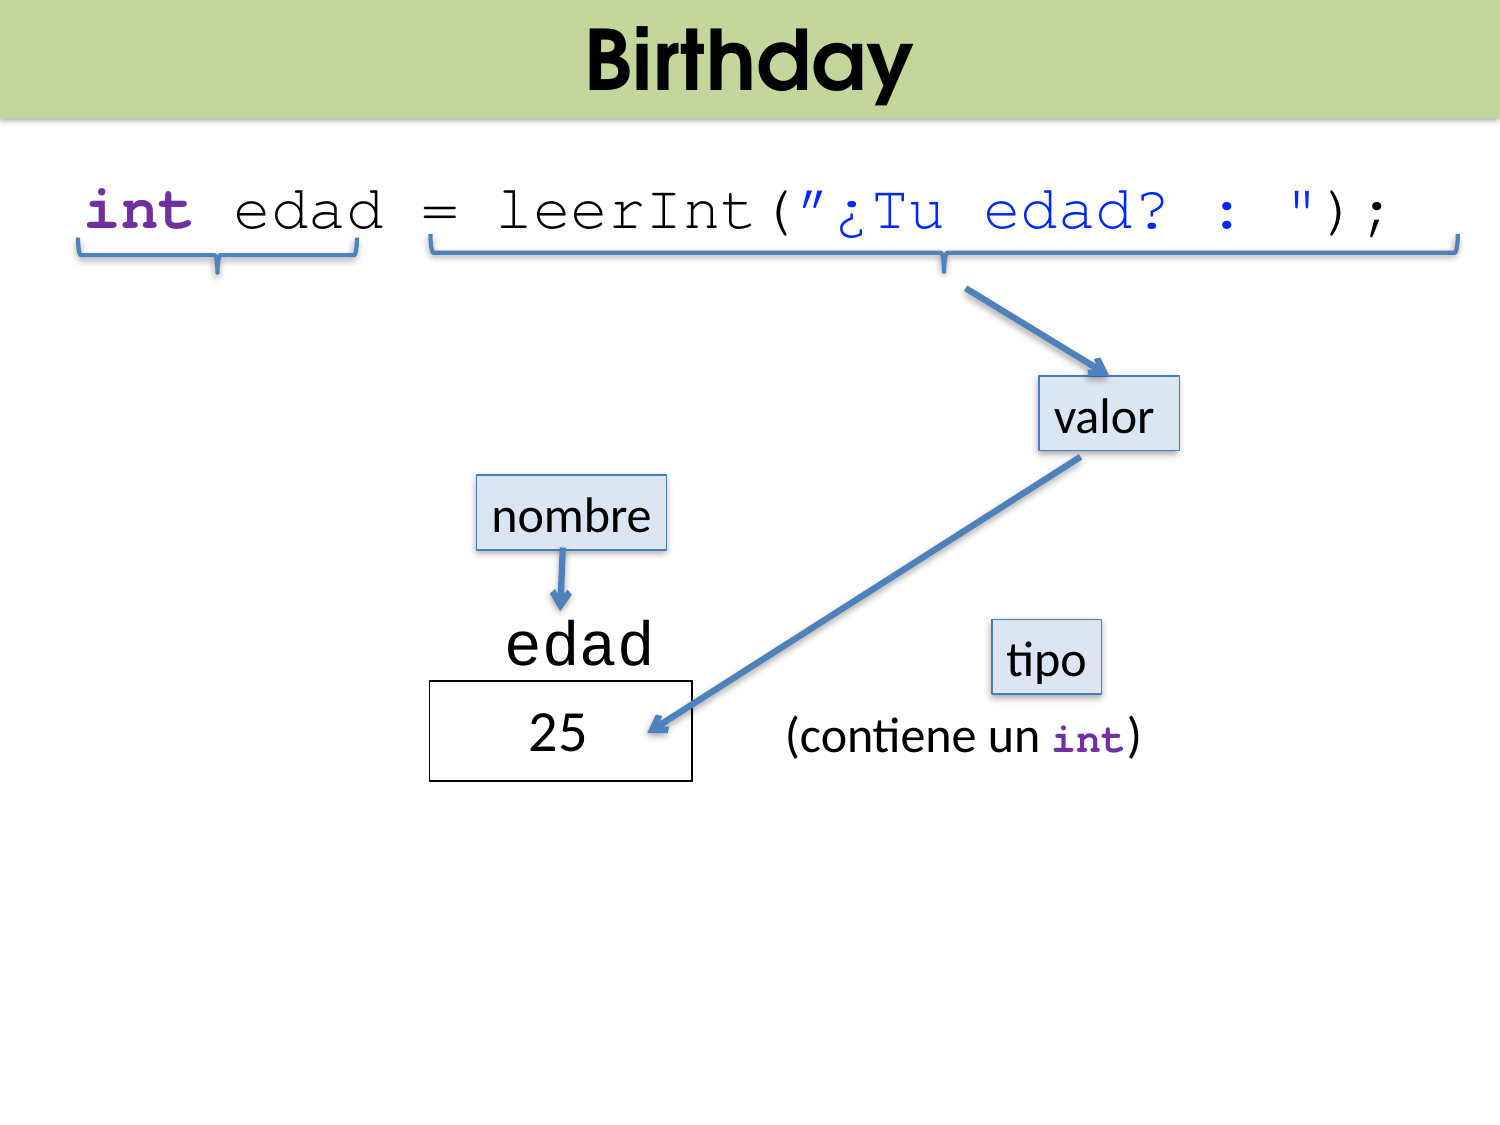

Birthday

int edad = leerInt(”¿Tu edad? : ");
valor
nombre
edad
tipo

25
(contiene un int)